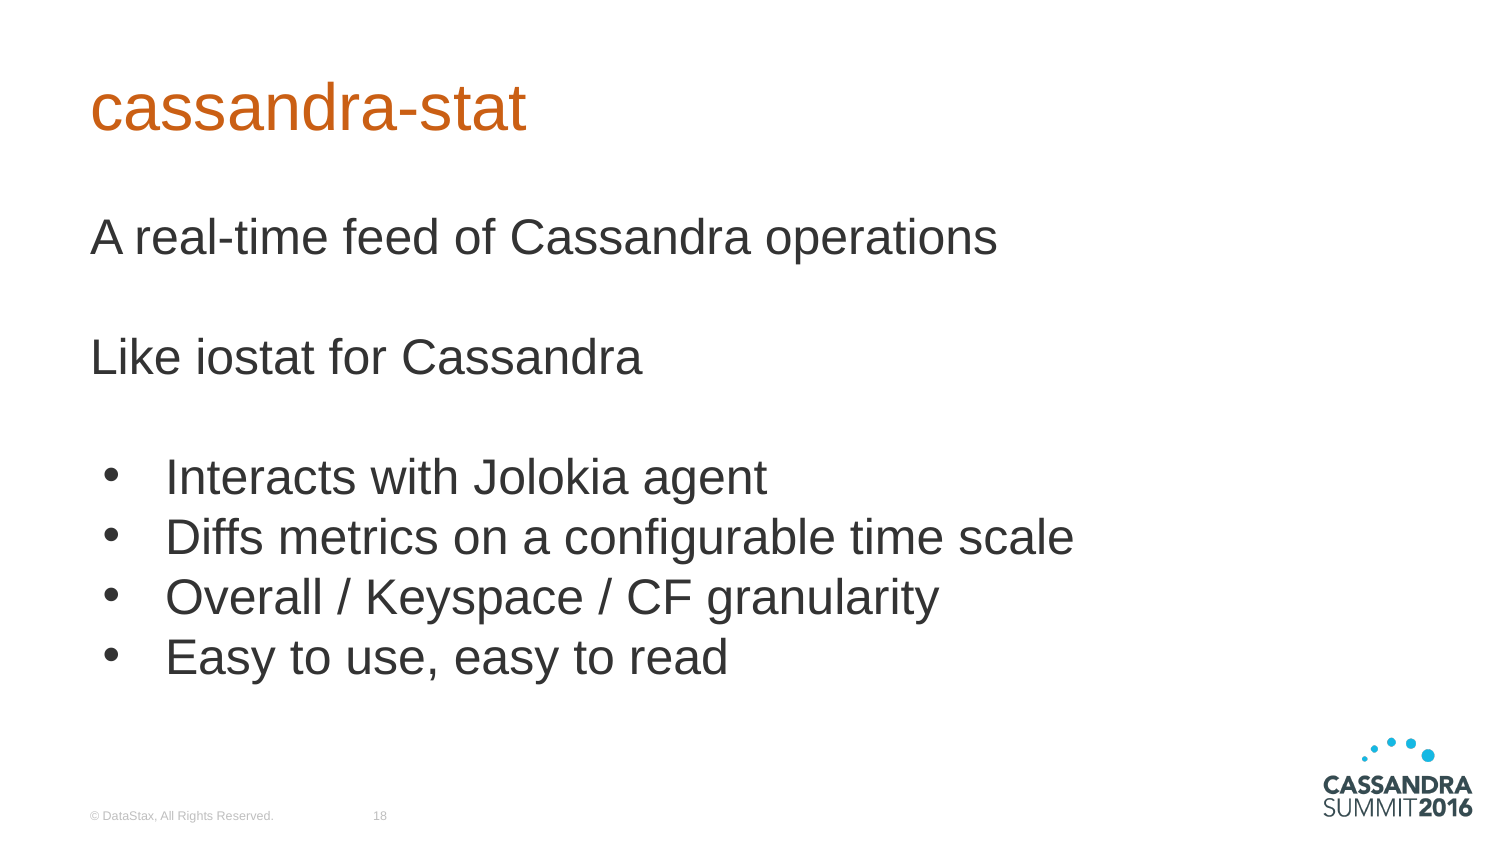

# cassandra-stat
A real-time feed of Cassandra operations

Like iostat for Cassandra

Interacts with Jolokia agent
Diffs metrics on a configurable time scale
Overall / Keyspace / CF granularity
Easy to use, easy to read
© DataStax, All Rights Reserved.
18